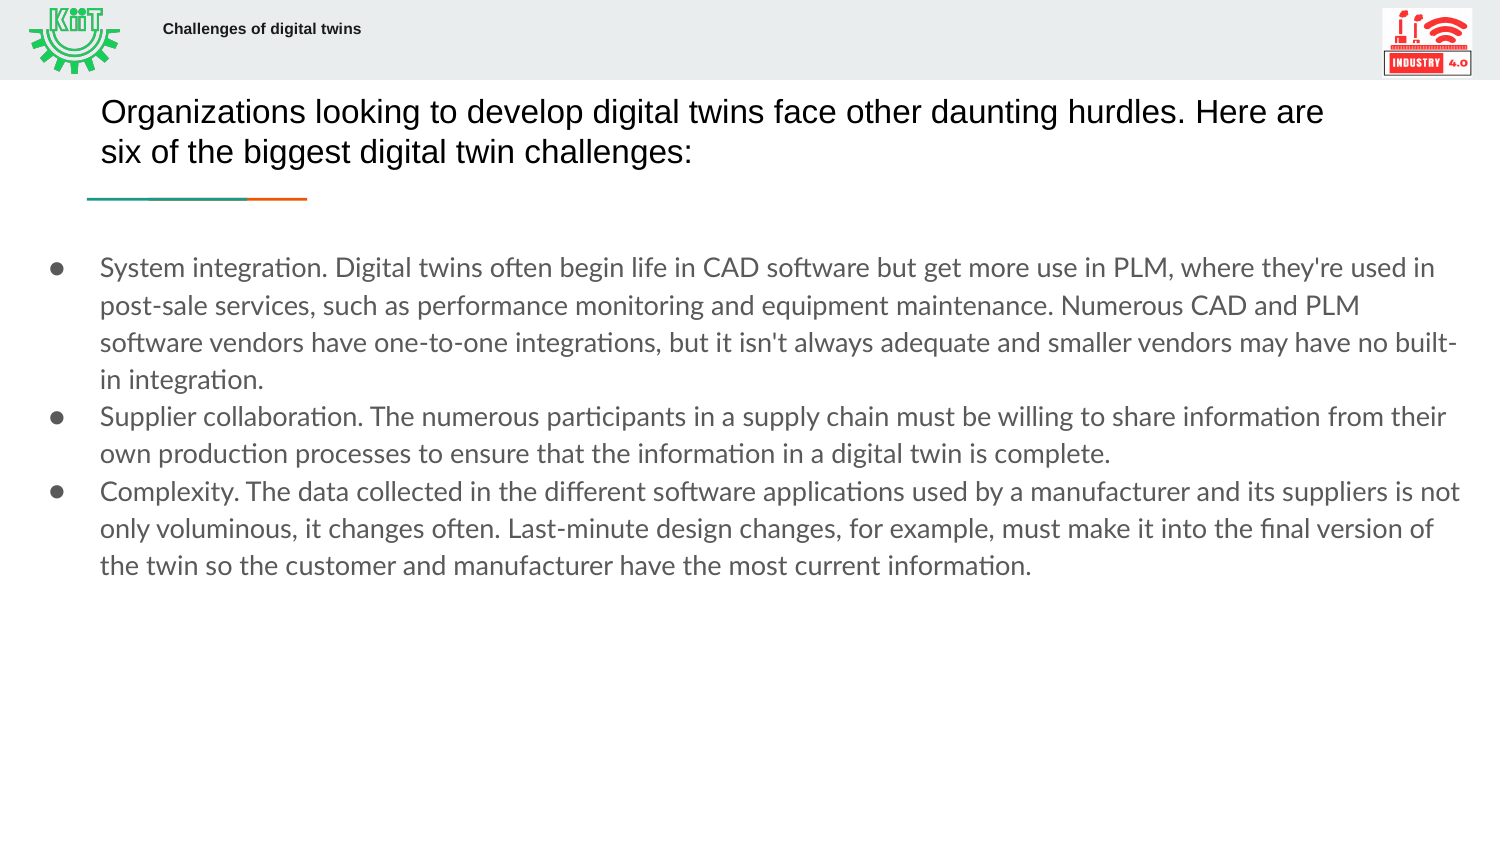

# Challenges of digital twins
Organizations looking to develop digital twins face other daunting hurdles. Here are six of the biggest digital twin challenges:
System integration. Digital twins often begin life in CAD software but get more use in PLM, where they're used in post-sale services, such as performance monitoring and equipment maintenance. Numerous CAD and PLM software vendors have one-to-one integrations, but it isn't always adequate and smaller vendors may have no built-in integration.
Supplier collaboration. The numerous participants in a supply chain must be willing to share information from their own production processes to ensure that the information in a digital twin is complete.
Complexity. The data collected in the different software applications used by a manufacturer and its suppliers is not only voluminous, it changes often. Last-minute design changes, for example, must make it into the final version of the twin so the customer and manufacturer have the most current information.